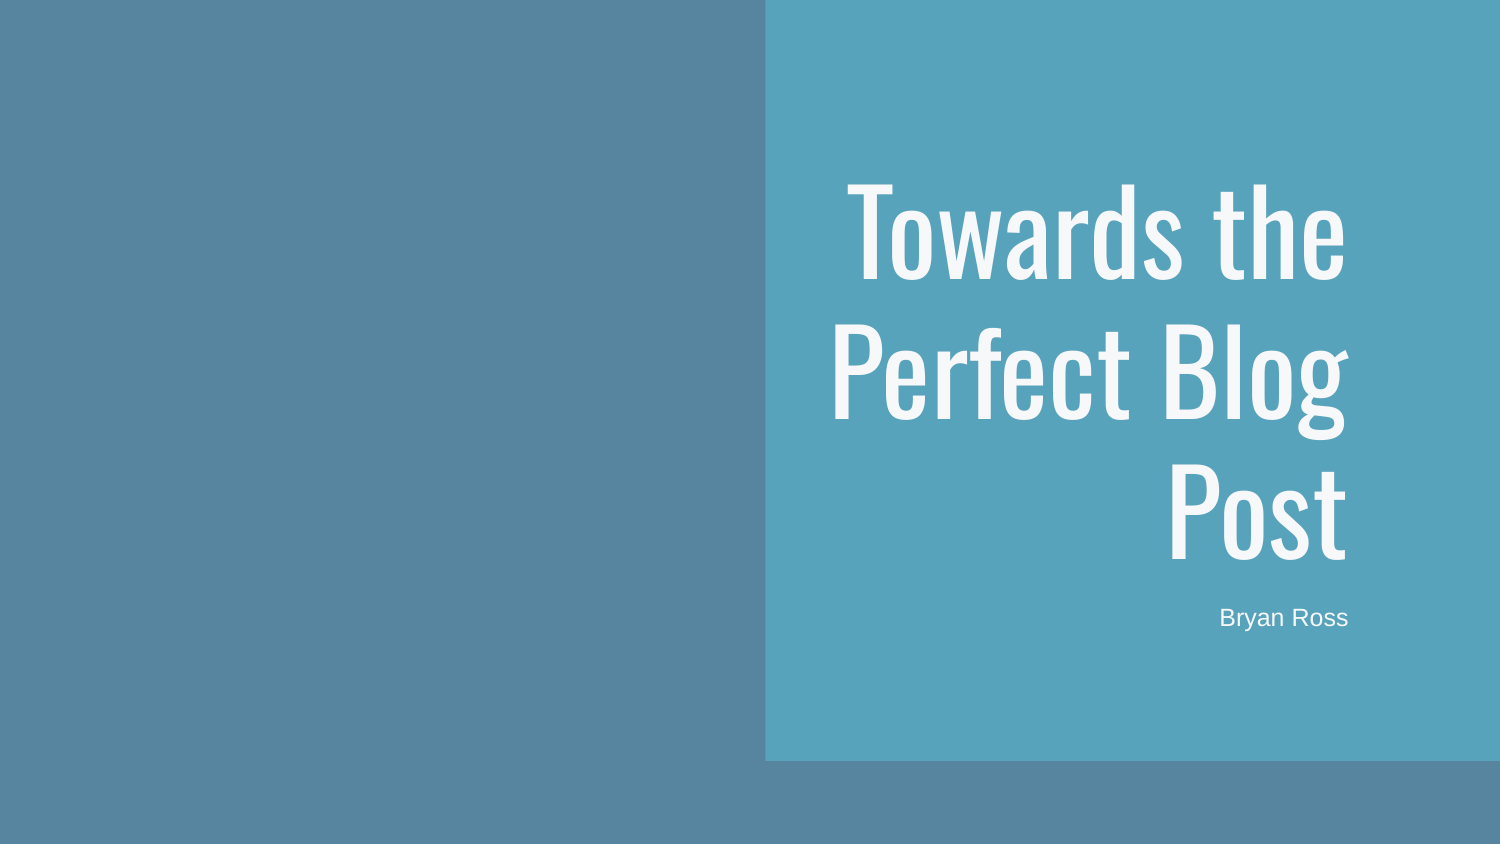

# Towards the Perfect Blog Post
Bryan Ross